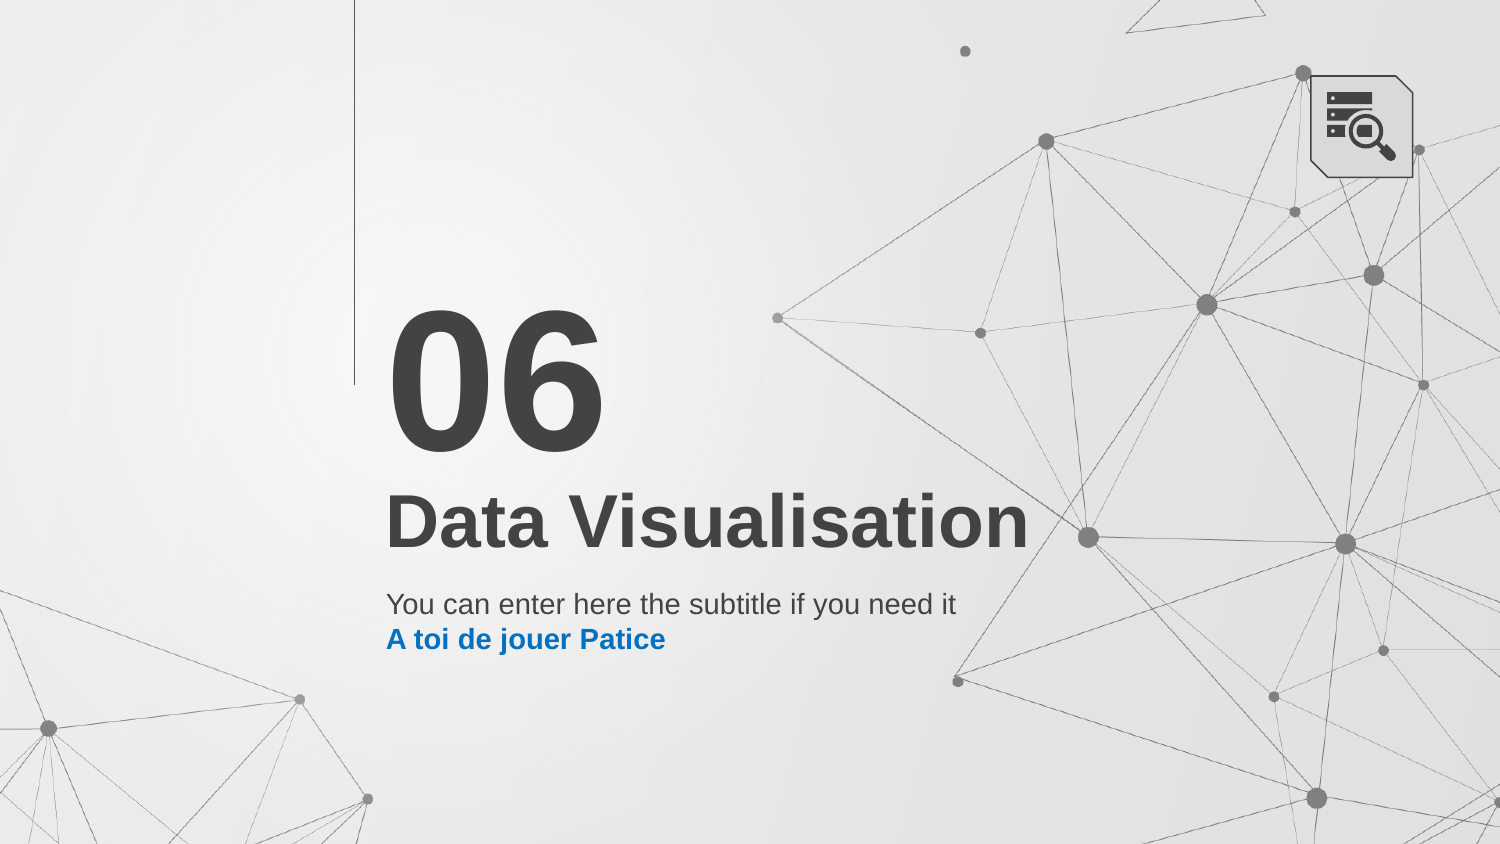

06
# Data Visualisation
You can enter here the subtitle if you need it
A toi de jouer Patice